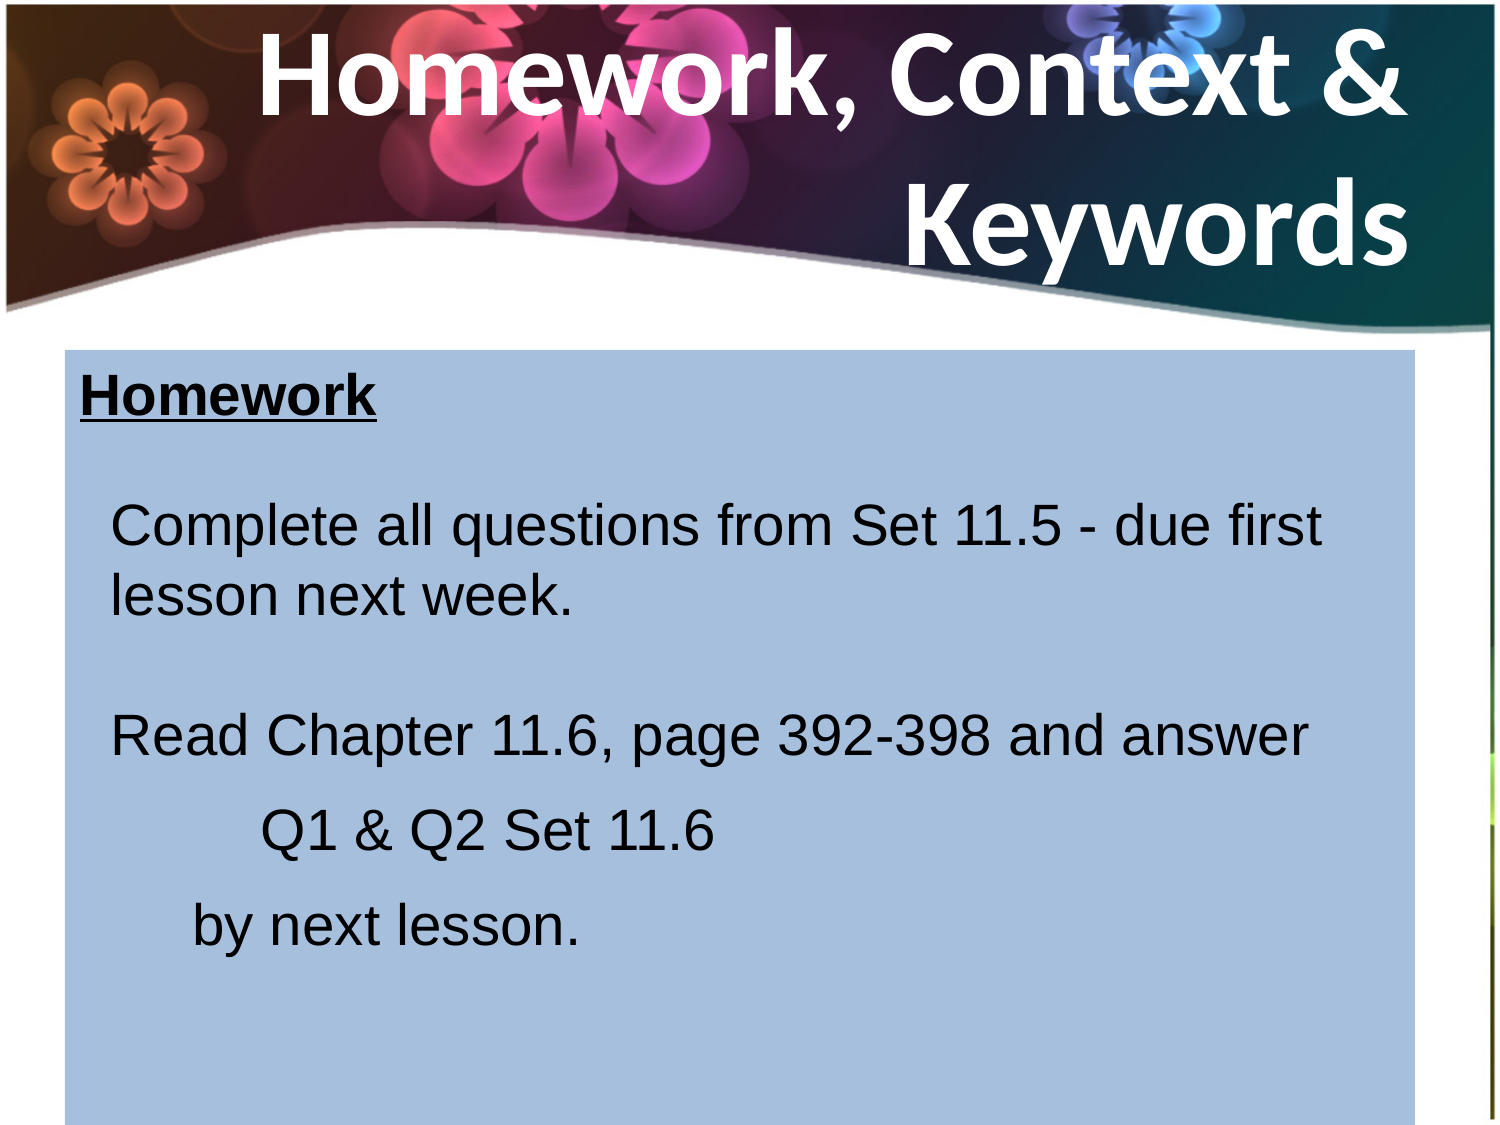

# Homework, Context & Keywords
Homework

Complete all questions from Set 11.5 - due first lesson next week.

Read Chapter 11.6, page 392-398 and answer
	Q1 & Q2 Set 11.6
     by next lesson.